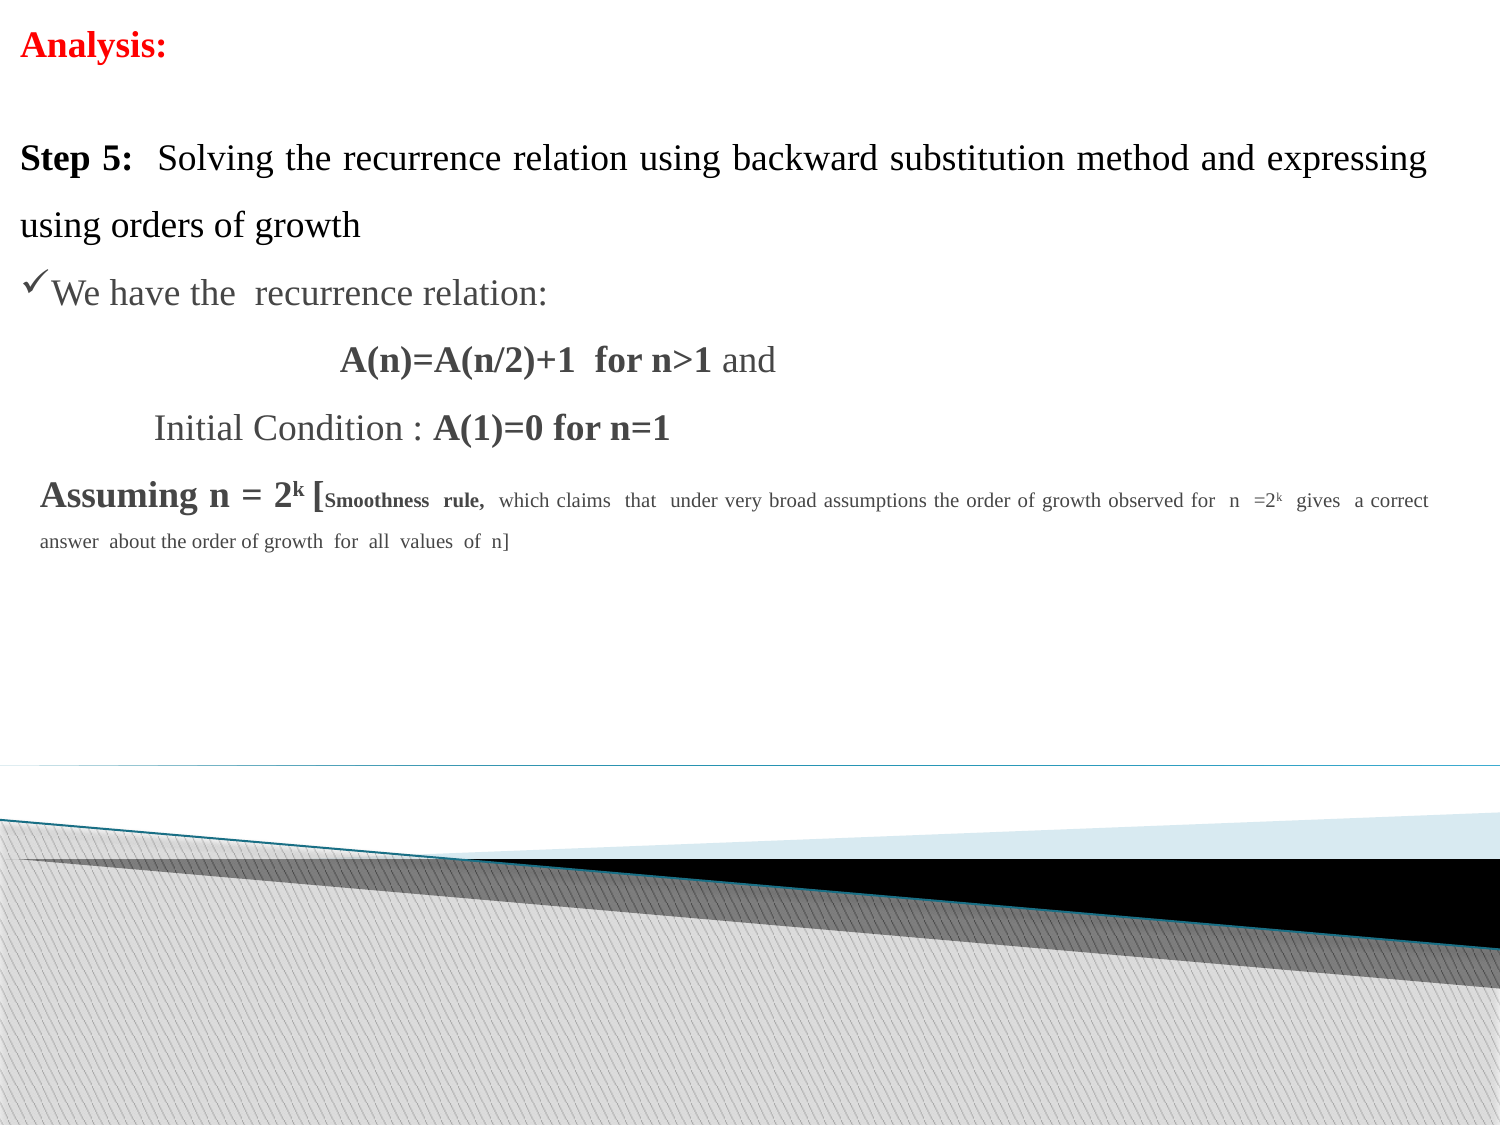

Analysis:

Step 5:  Solving the recurrence relation using backward substitution method and expressing using orders of growth
We have the  recurrence relation:
		A(n)=A(n/2)+1  for n>1 and
            Initial Condition : A(1)=0 for n=1
Assuming n = 2k [Smoothness  rule,  which claims  that  under very broad assumptions the order of growth observed for  n  =2k  gives  a correct answer  about the order of growth  for  all  values  of  n]

Example 3: Recursive algorithm to find the	number	of  digits in the binary representation of a positive decimal integer